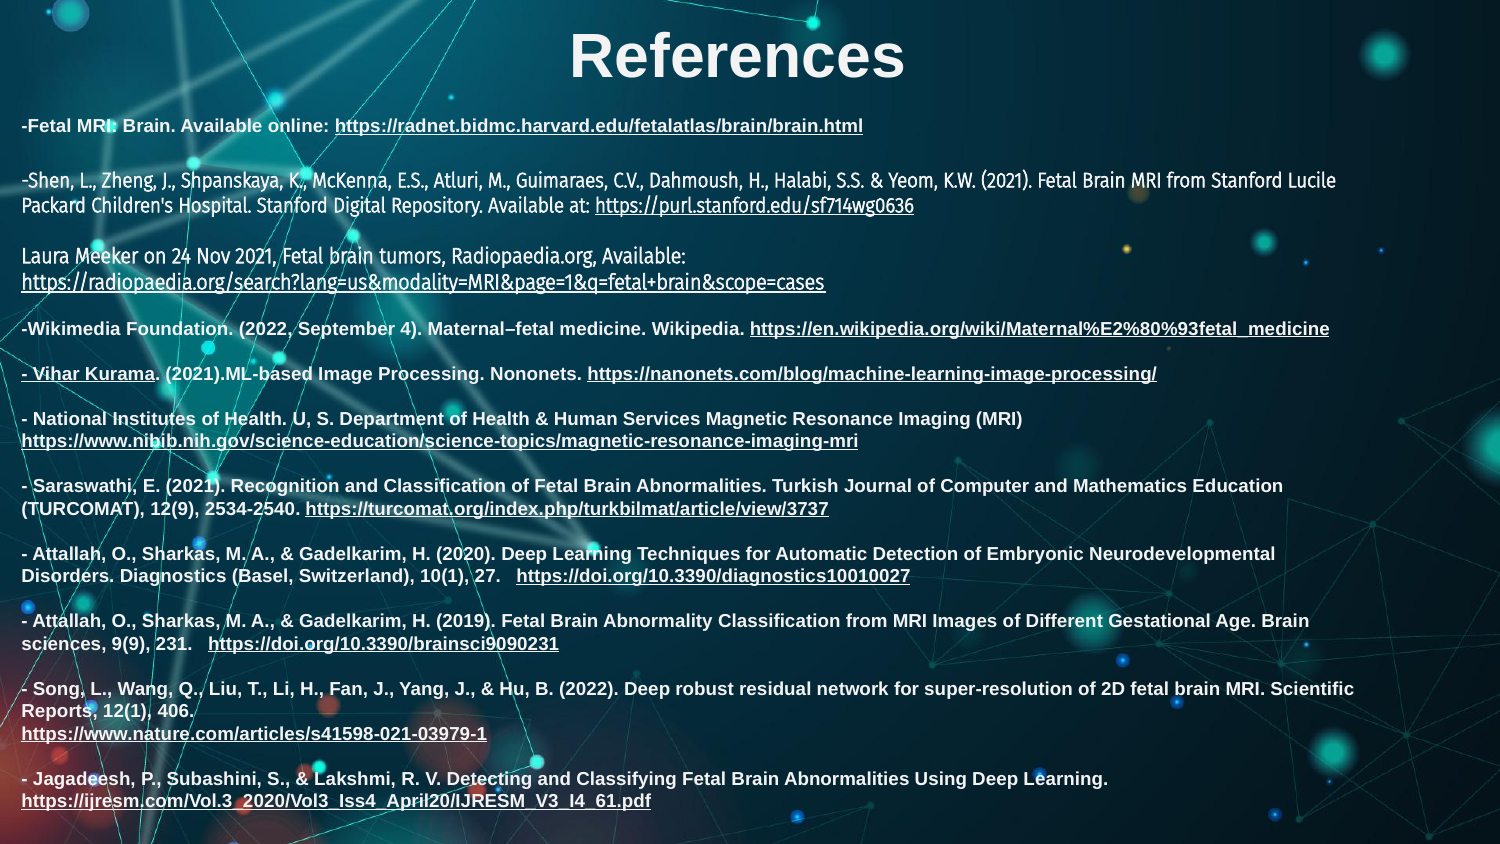

# References
-Fetal MRI: Brain. Available online: https://radnet.bidmc.harvard.edu/fetalatlas/brain/brain.html

-Shen, L., Zheng, J., Shpanskaya, K., McKenna, E.S., Atluri, M., Guimaraes, C.V., Dahmoush, H., Halabi, S.S. & Yeom, K.W. (2021). Fetal Brain MRI from Stanford Lucile Packard Children's Hospital. Stanford Digital Repository. Available at: https://purl.stanford.edu/sf714wg0636

Laura Meeker on 24 Nov 2021, Fetal brain tumors, Radiopaedia.org, Available: https://radiopaedia.org/search?lang=us&modality=MRI&page=1&q=fetal+brain&scope=cases

-Wikimedia Foundation. (2022, September 4). Maternal–fetal medicine. Wikipedia. https://en.wikipedia.org/wiki/Maternal%E2%80%93fetal_medicine

- Vihar Kurama. (2021).ML-based Image Processing. Nononets. https://nanonets.com/blog/machine-learning-image-processing/

- National Institutes of Health. U, S. Department of Health & Human Services Magnetic Resonance Imaging (MRI)
https://www.nibib.nih.gov/science-education/science-topics/magnetic-resonance-imaging-mri

- Saraswathi, E. (2021). Recognition and Classification of Fetal Brain Abnormalities. Turkish Journal of Computer and Mathematics Education (TURCOMAT), 12(9), 2534-2540.‏ https://turcomat.org/index.php/turkbilmat/article/view/3737

- Attallah, O., Sharkas, M. A., & Gadelkarim, H. (2020). Deep Learning Techniques for Automatic Detection of Embryonic Neurodevelopmental Disorders. Diagnostics (Basel, Switzerland), 10(1), 27.   https://doi.org/10.3390/diagnostics10010027

- Attallah, O., Sharkas, M. A., & Gadelkarim, H. (2019). Fetal Brain Abnormality Classification from MRI Images of Different Gestational Age. Brain sciences, 9(9), 231.   https://doi.org/10.3390/brainsci9090231

- Song, L., Wang, Q., Liu, T., Li, H., Fan, J., Yang, J., & Hu, B. (2022). Deep robust residual network for super-resolution of 2D fetal brain MRI. Scientific Reports, 12(1), 406.‏
https://www.nature.com/articles/s41598-021-03979-1

- Jagadeesh, P., Subashini, S., & Lakshmi, R. V. Detecting and Classifying Fetal Brain Abnormalities Using Deep Learning.‏
https://ijresm.com/Vol.3_2020/Vol3_Iss4_April20/IJRESM_V3_I4_61.pdf